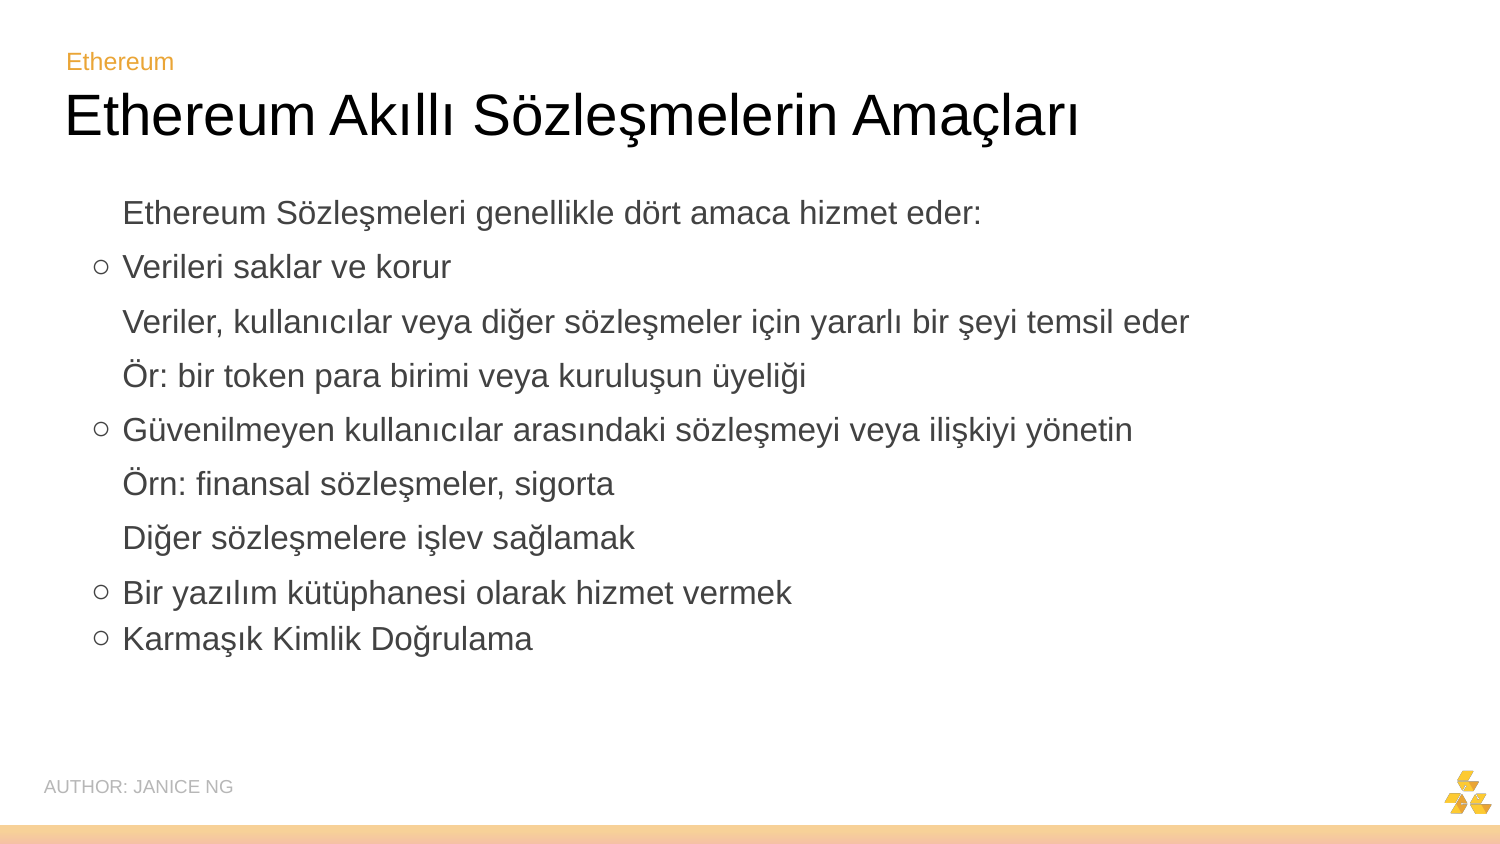

# Ethereum
Ethereum Akıllı Sözleşmelerin Amaçları
Ethereum Sözleşmeleri genellikle dört amaca hizmet eder:
Verileri saklar ve korur
Veriler, kullanıcılar veya diğer sözleşmeler için yararlı bir şeyi temsil eder
Ör: bir token para birimi veya kuruluşun üyeliği
Güvenilmeyen kullanıcılar arasındaki sözleşmeyi veya ilişkiyi yönetin
Örn: finansal sözleşmeler, sigorta
Diğer sözleşmelere işlev sağlamak
Bir yazılım kütüphanesi olarak hizmet vermek
Karmaşık Kimlik Doğrulama

AUTHOR: JANICE NG